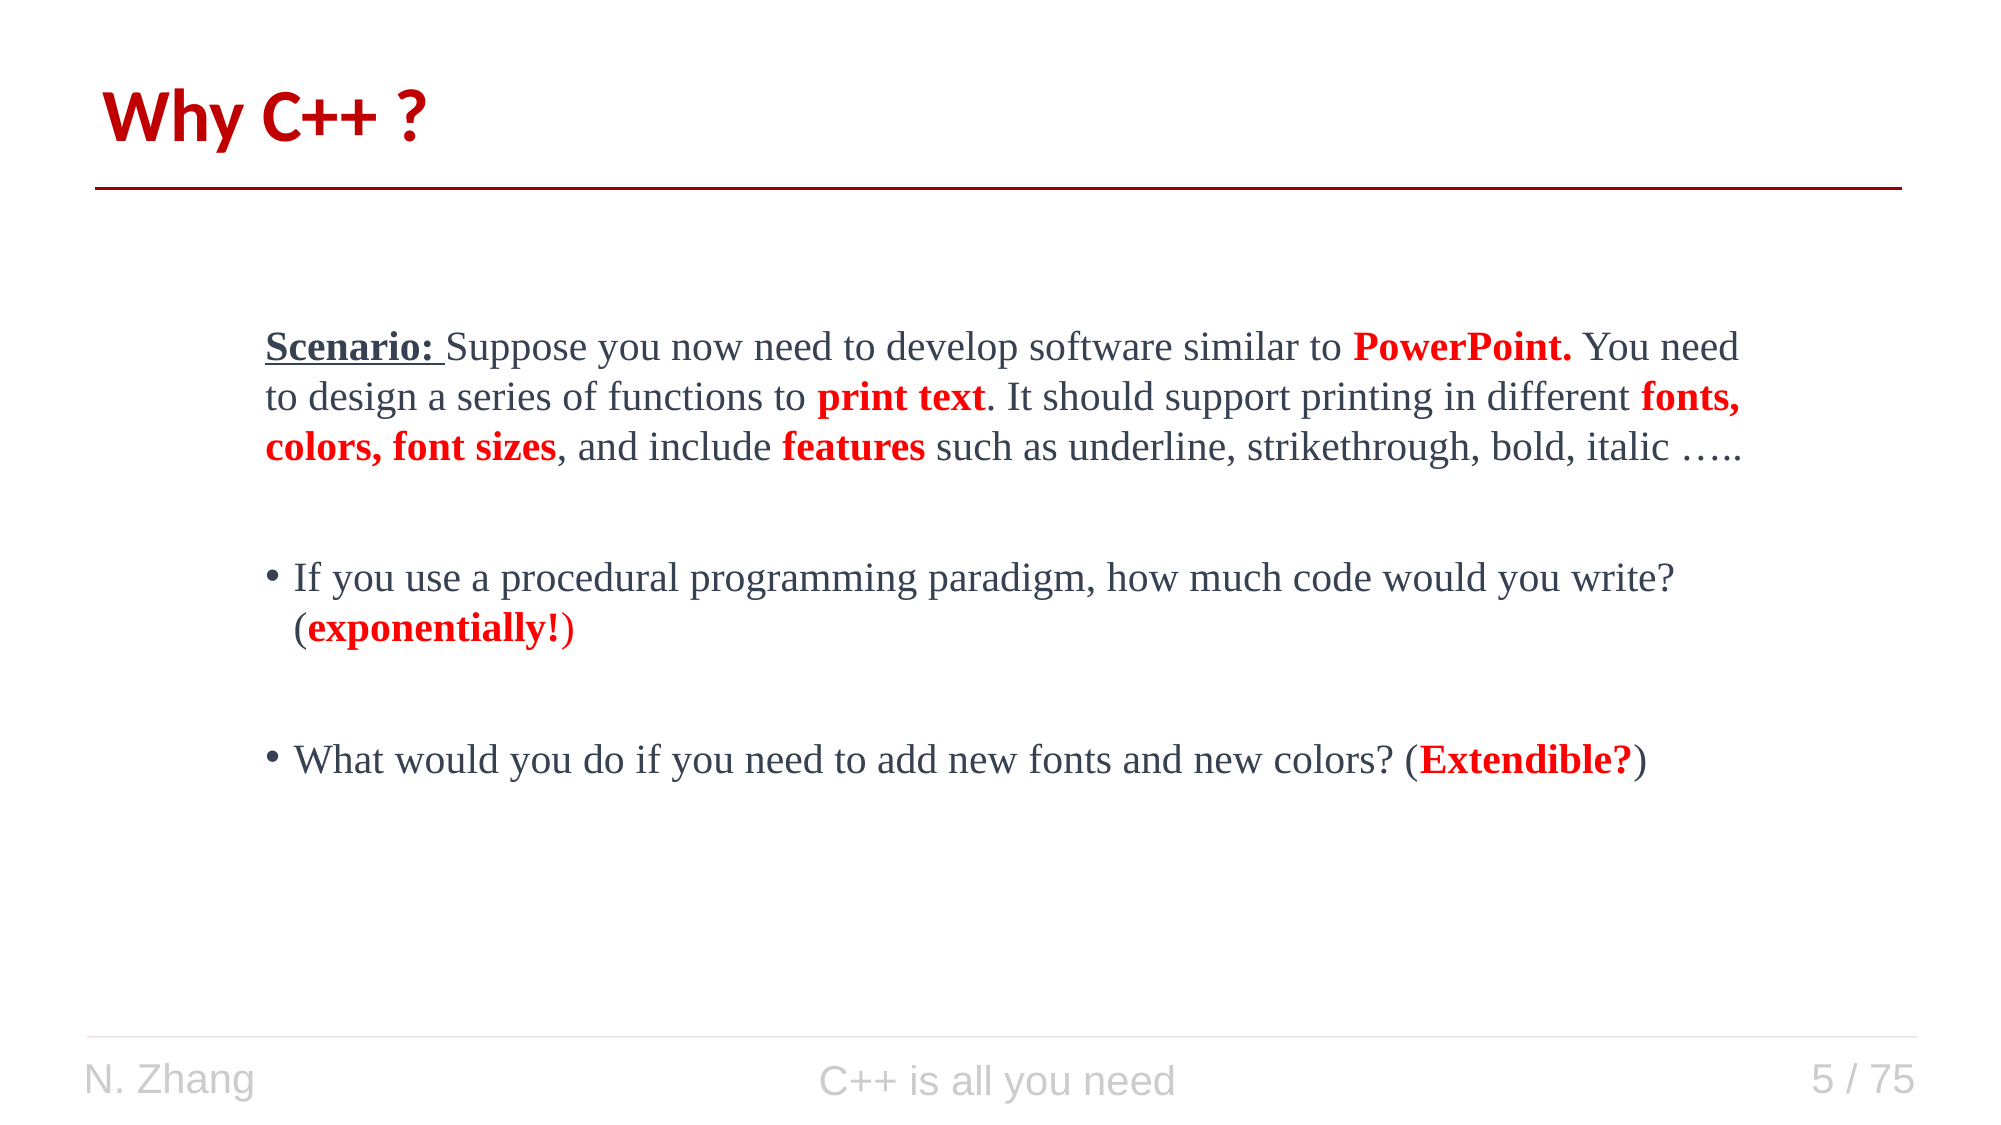

Why C++ ?
Scenario: Suppose you now need to develop software similar to PowerPoint. You need to design a series of functions to print text. It should support printing in different fonts, colors, font sizes, and include features such as underline, strikethrough, bold, italic …..

If you use a procedural programming paradigm, how much code would you write? (exponentially!)

What would you do if you need to add new fonts and new colors? (Extendible?)

N. Zhang
5 / 75
C++ is all you need